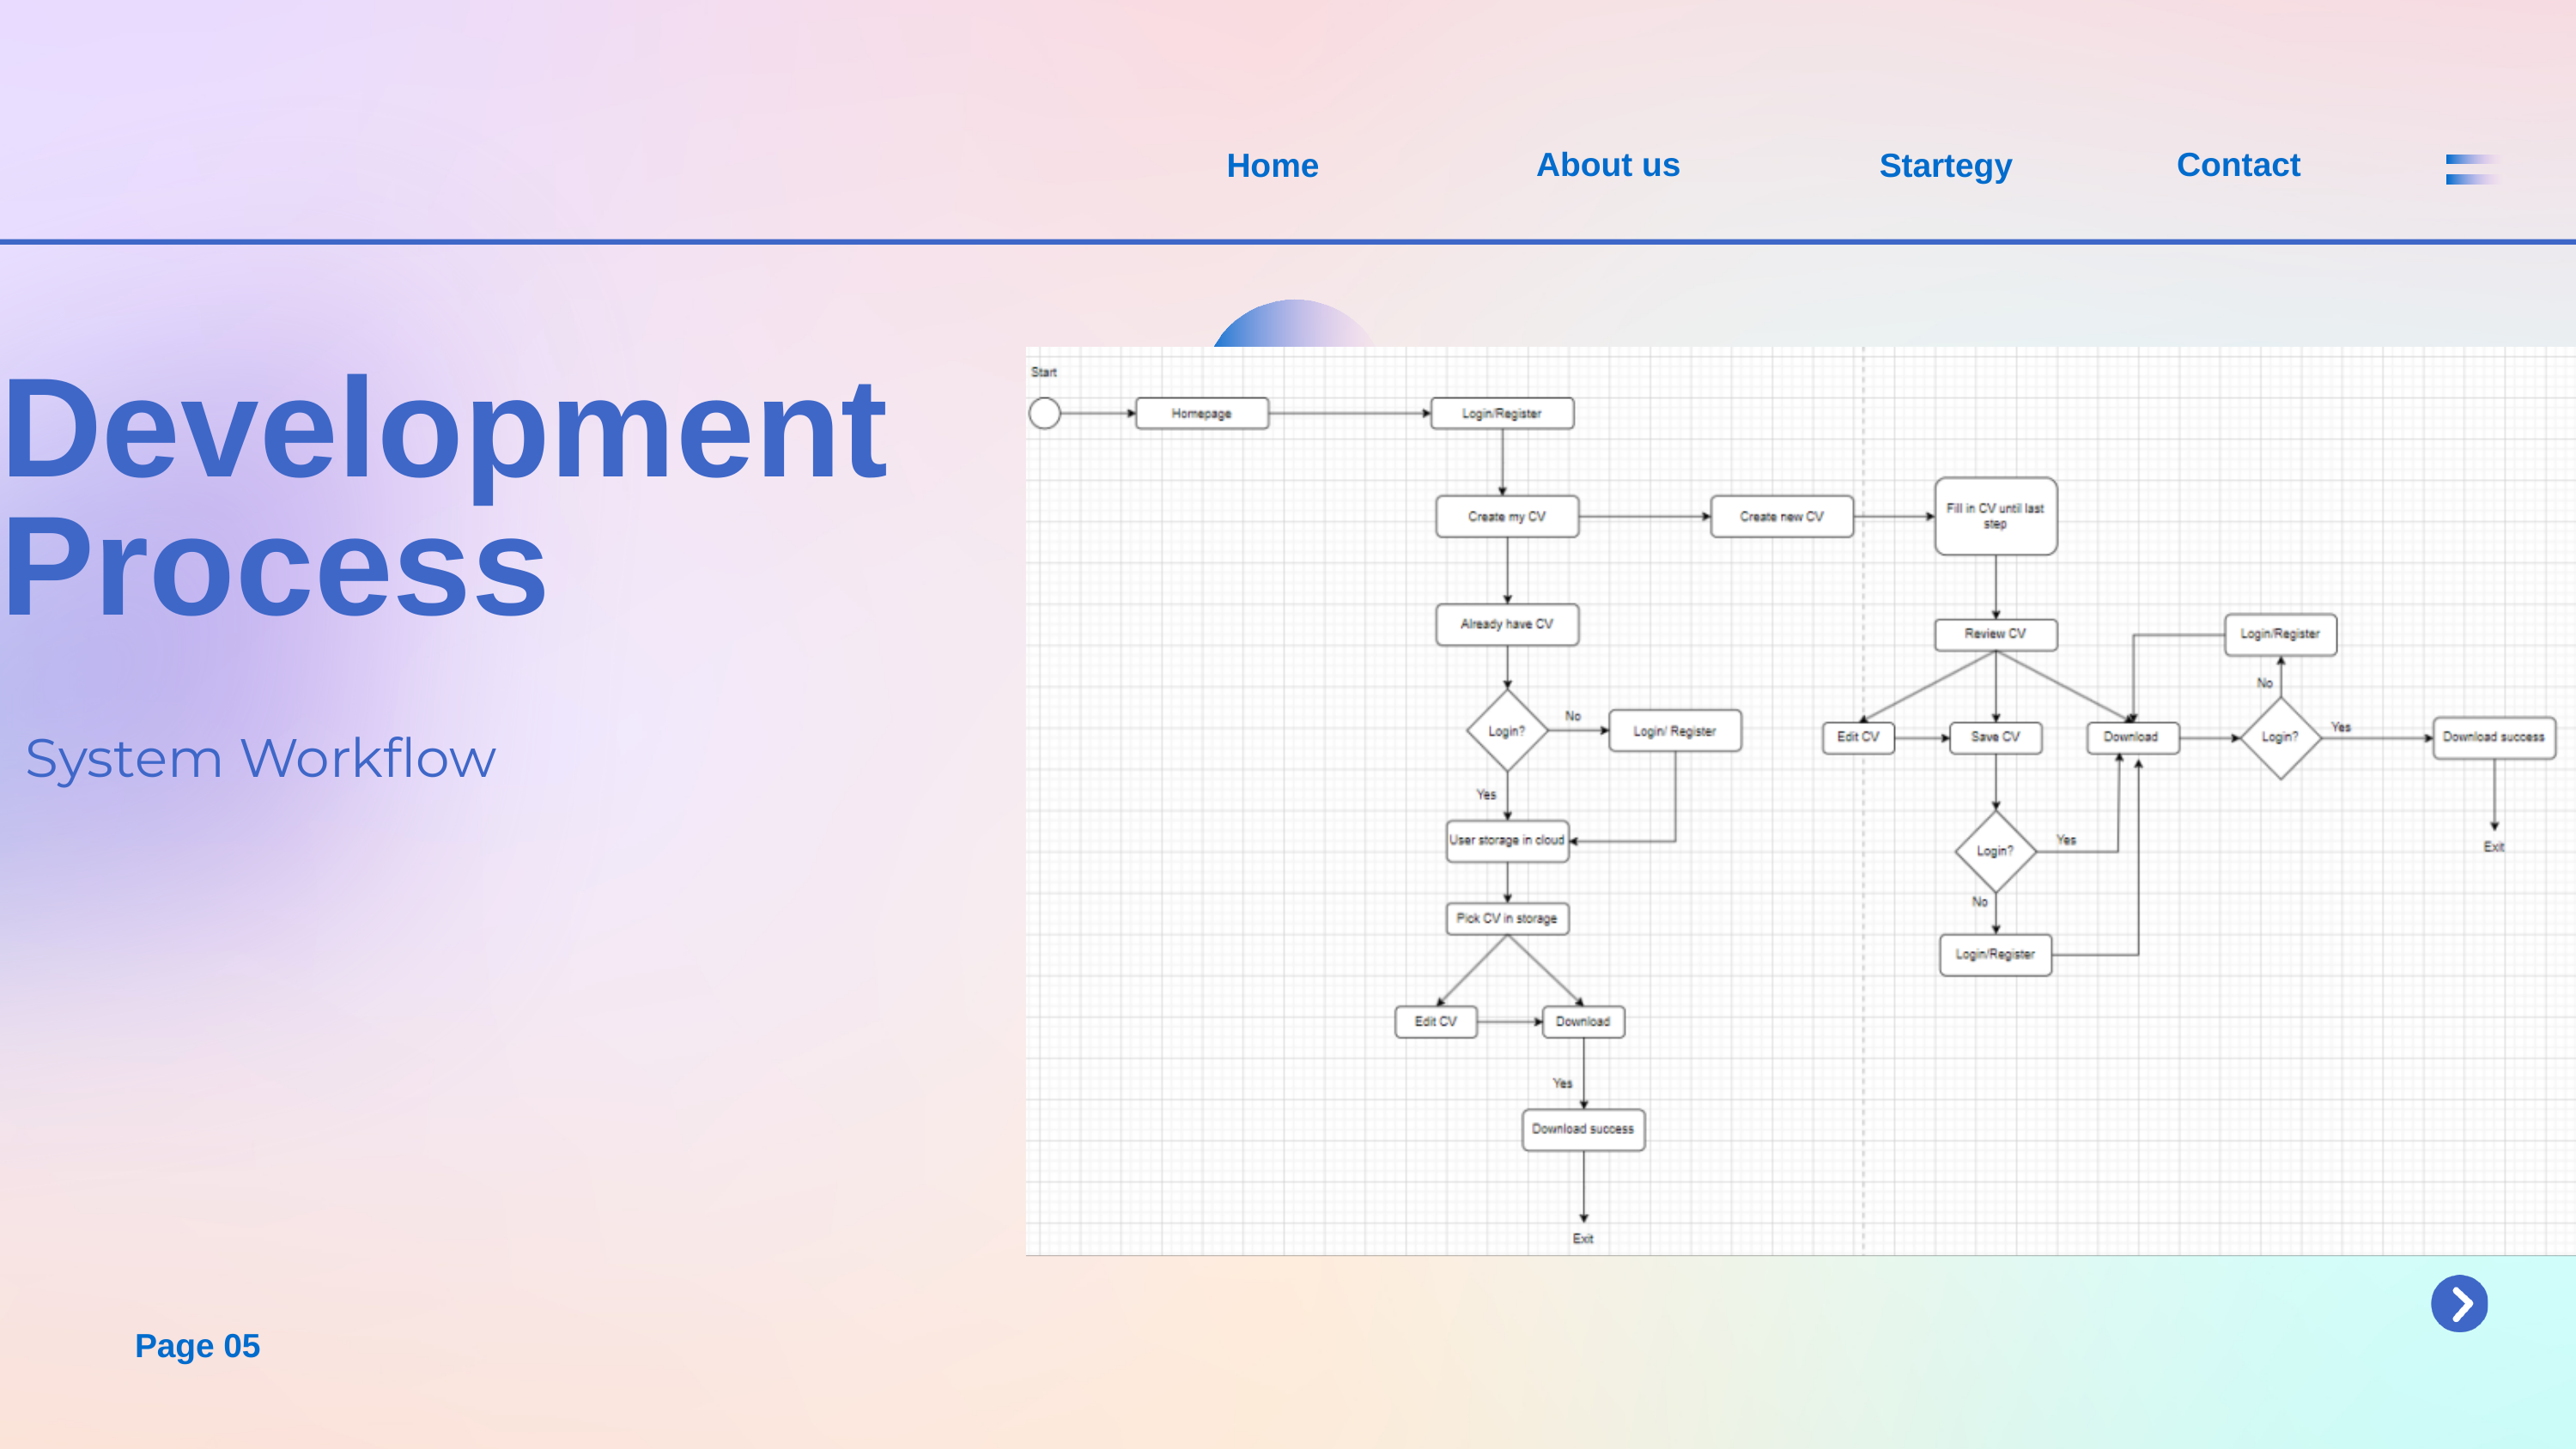

About us
Contact
Home
Startegy

Development
Process
System Workflow

Page 05